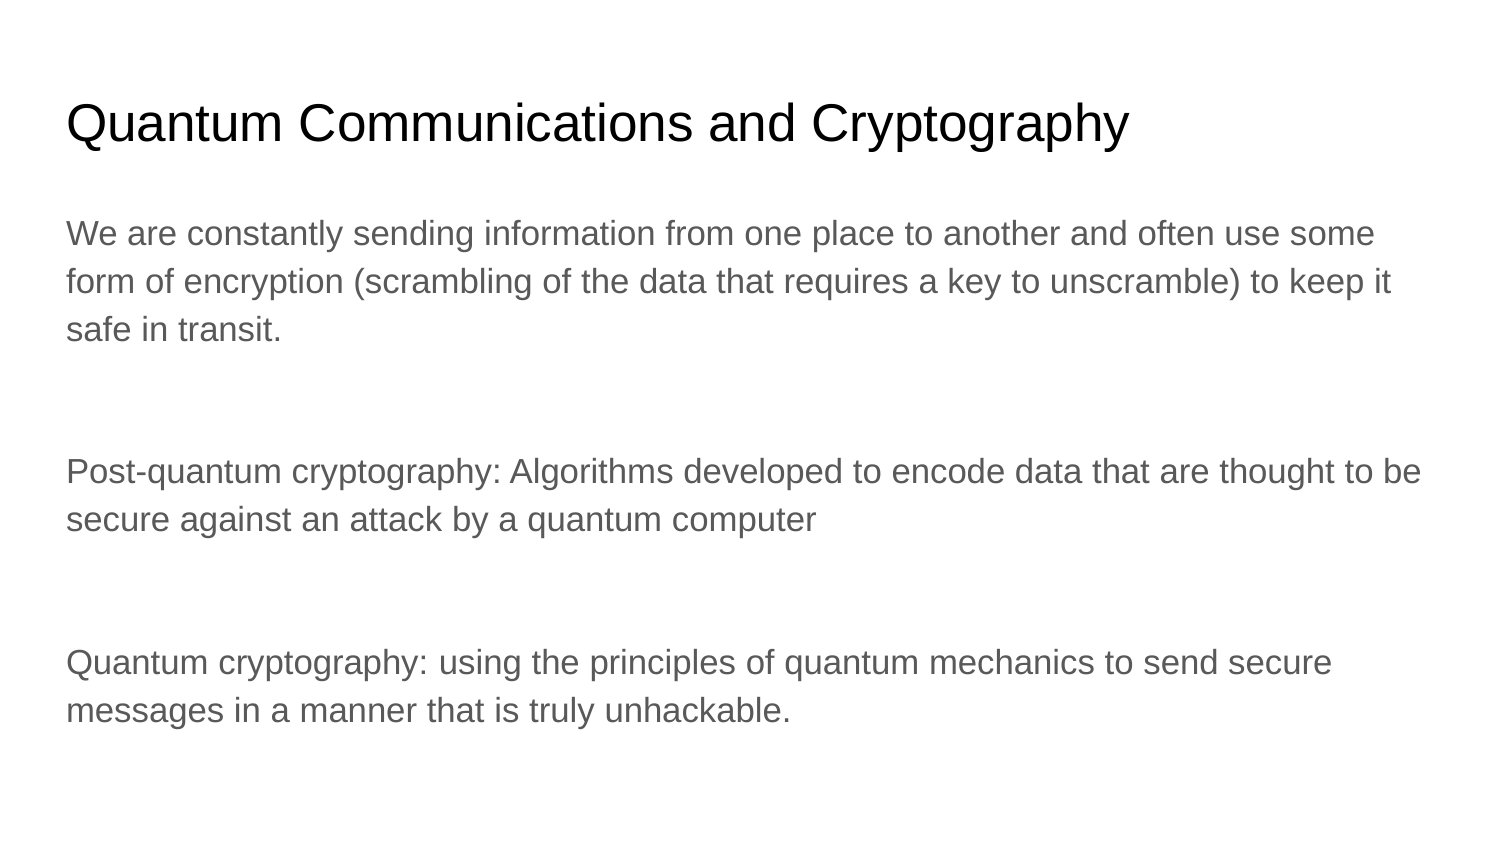

# Quantum Communications and Cryptography
We are constantly sending information from one place to another and often use some form of encryption (scrambling of the data that requires a key to unscramble) to keep it safe in transit.

Post-quantum cryptography: Algorithms developed to encode data that are thought to be secure against an attack by a quantum computer

Quantum cryptography: using the principles of quantum mechanics to send secure messages in a manner that is truly unhackable.